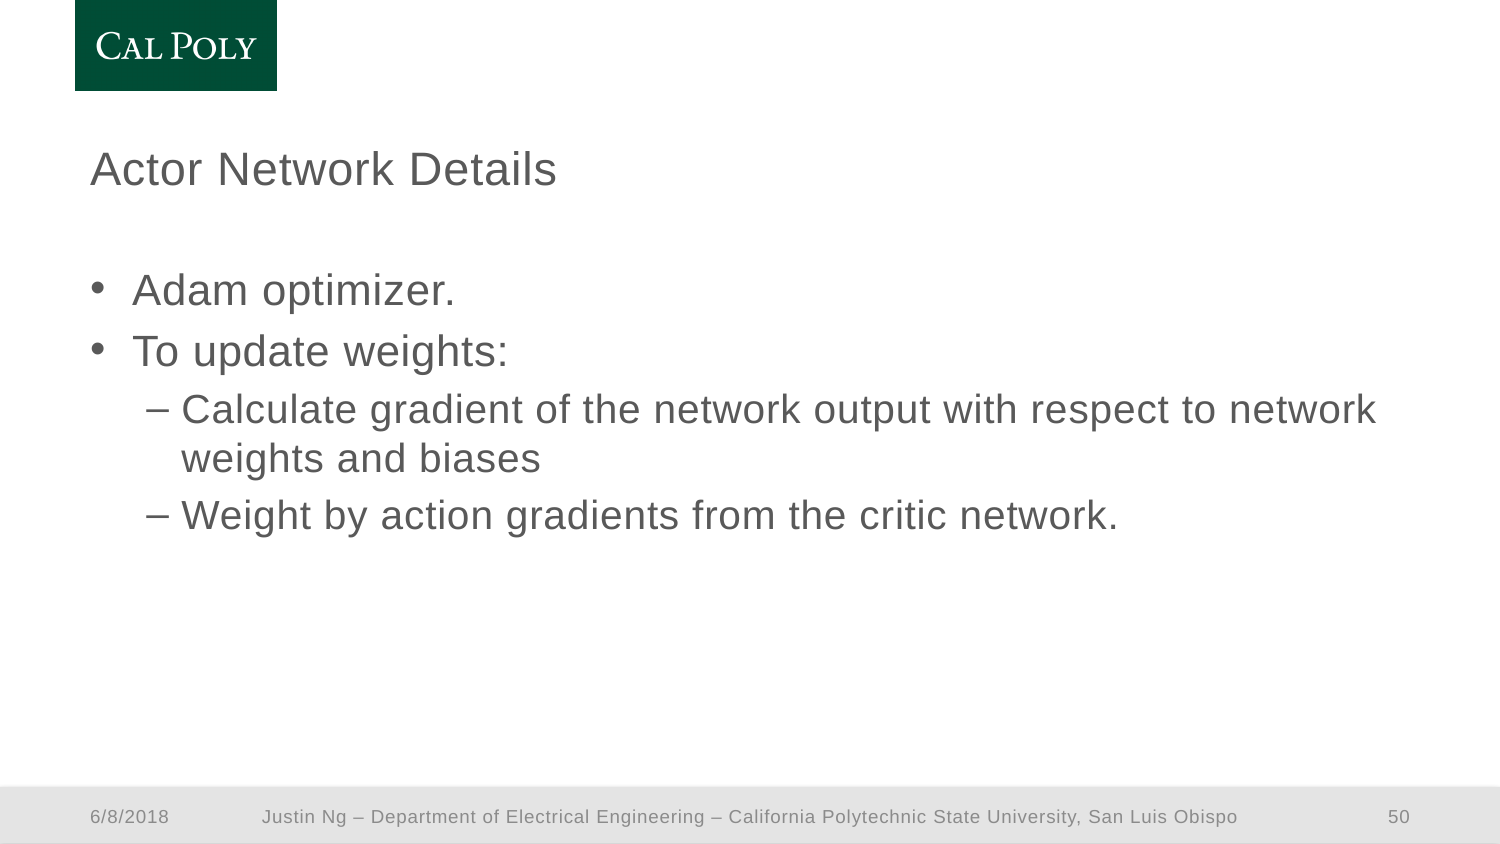

# Actor Network Details
Adam optimizer.
To update weights:
Calculate gradient of the network output with respect to network weights and biases
Weight by action gradients from the critic network.
Justin Ng – Department of Electrical Engineering – California Polytechnic State University, San Luis Obispo
6/8/2018
50